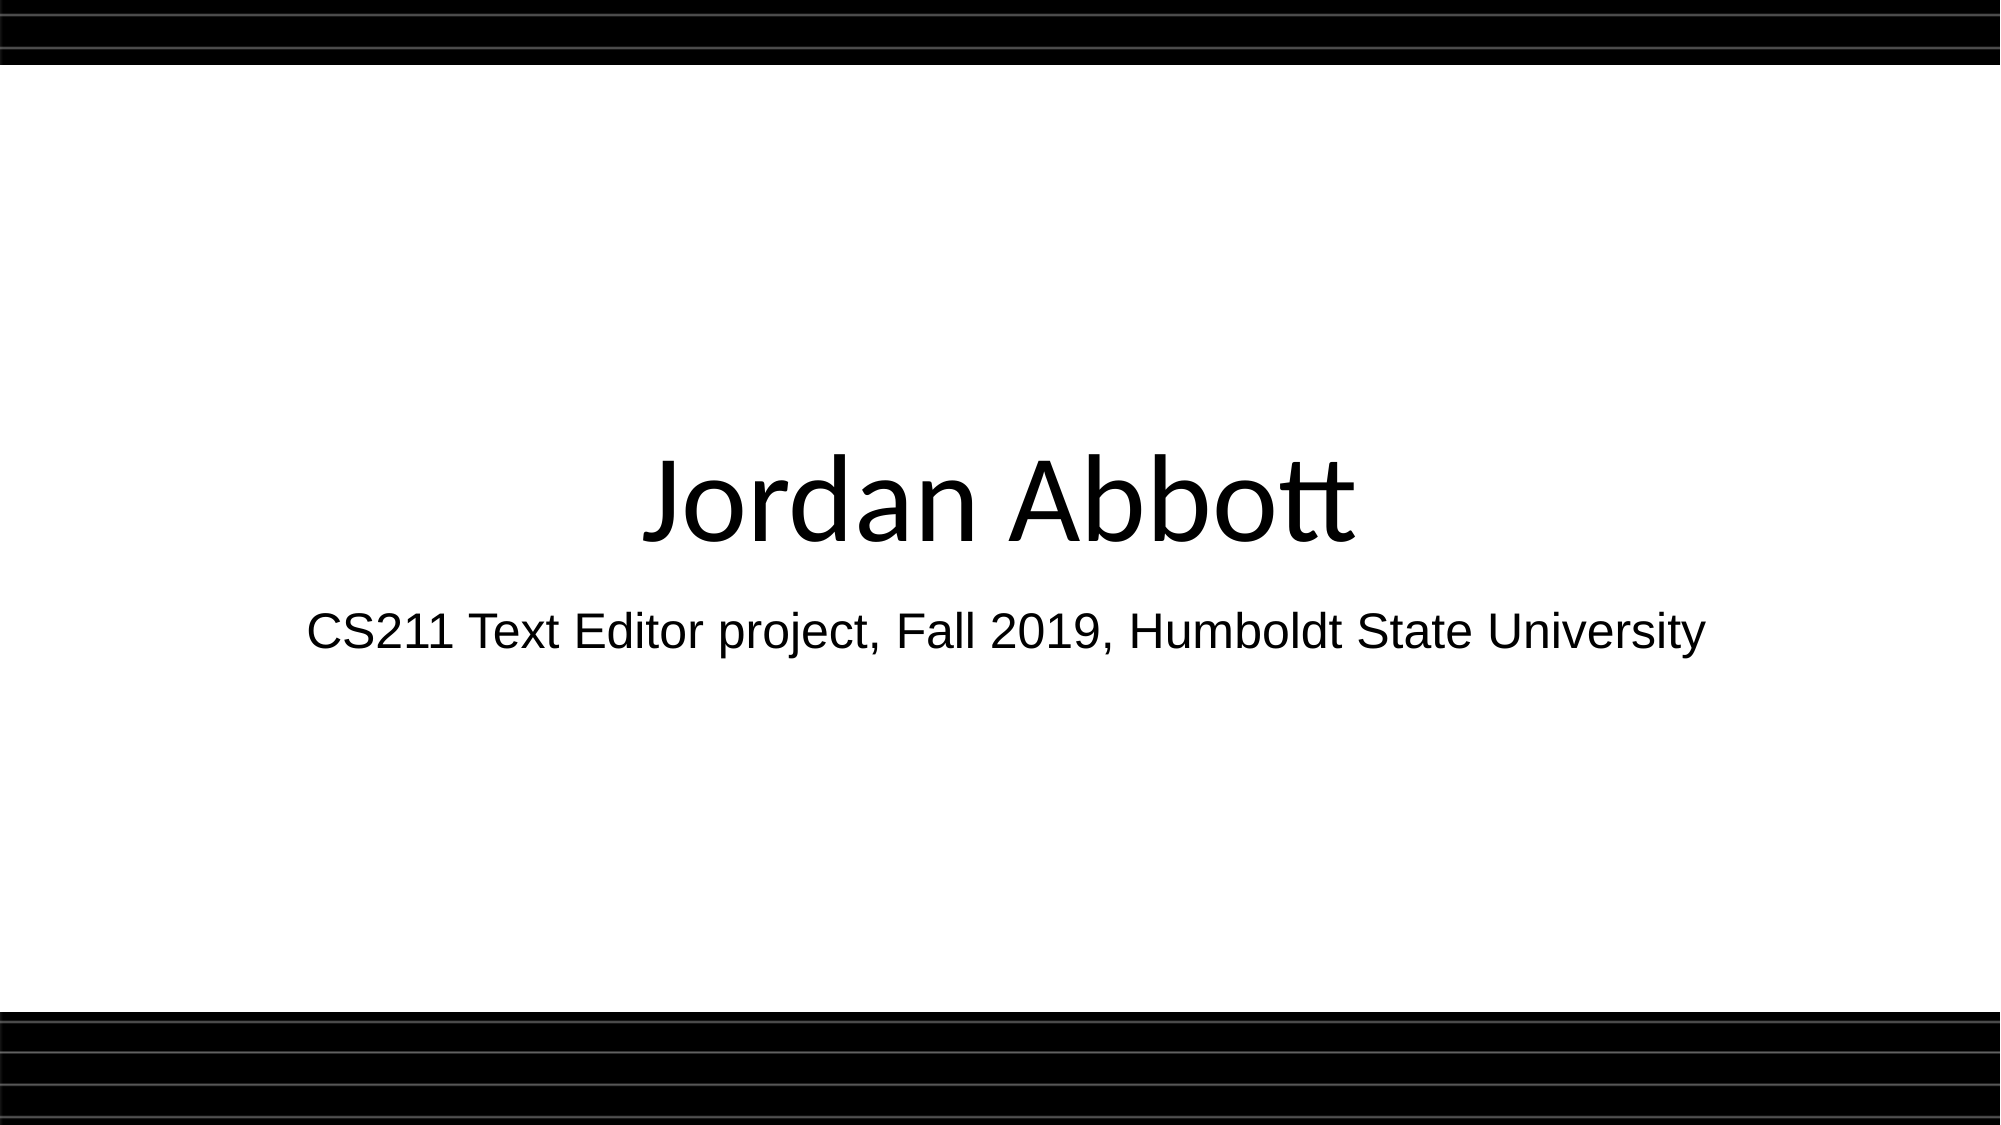

Jordan Abbott
 CS211 Text Editor project, Fall 2019, Humboldt State University